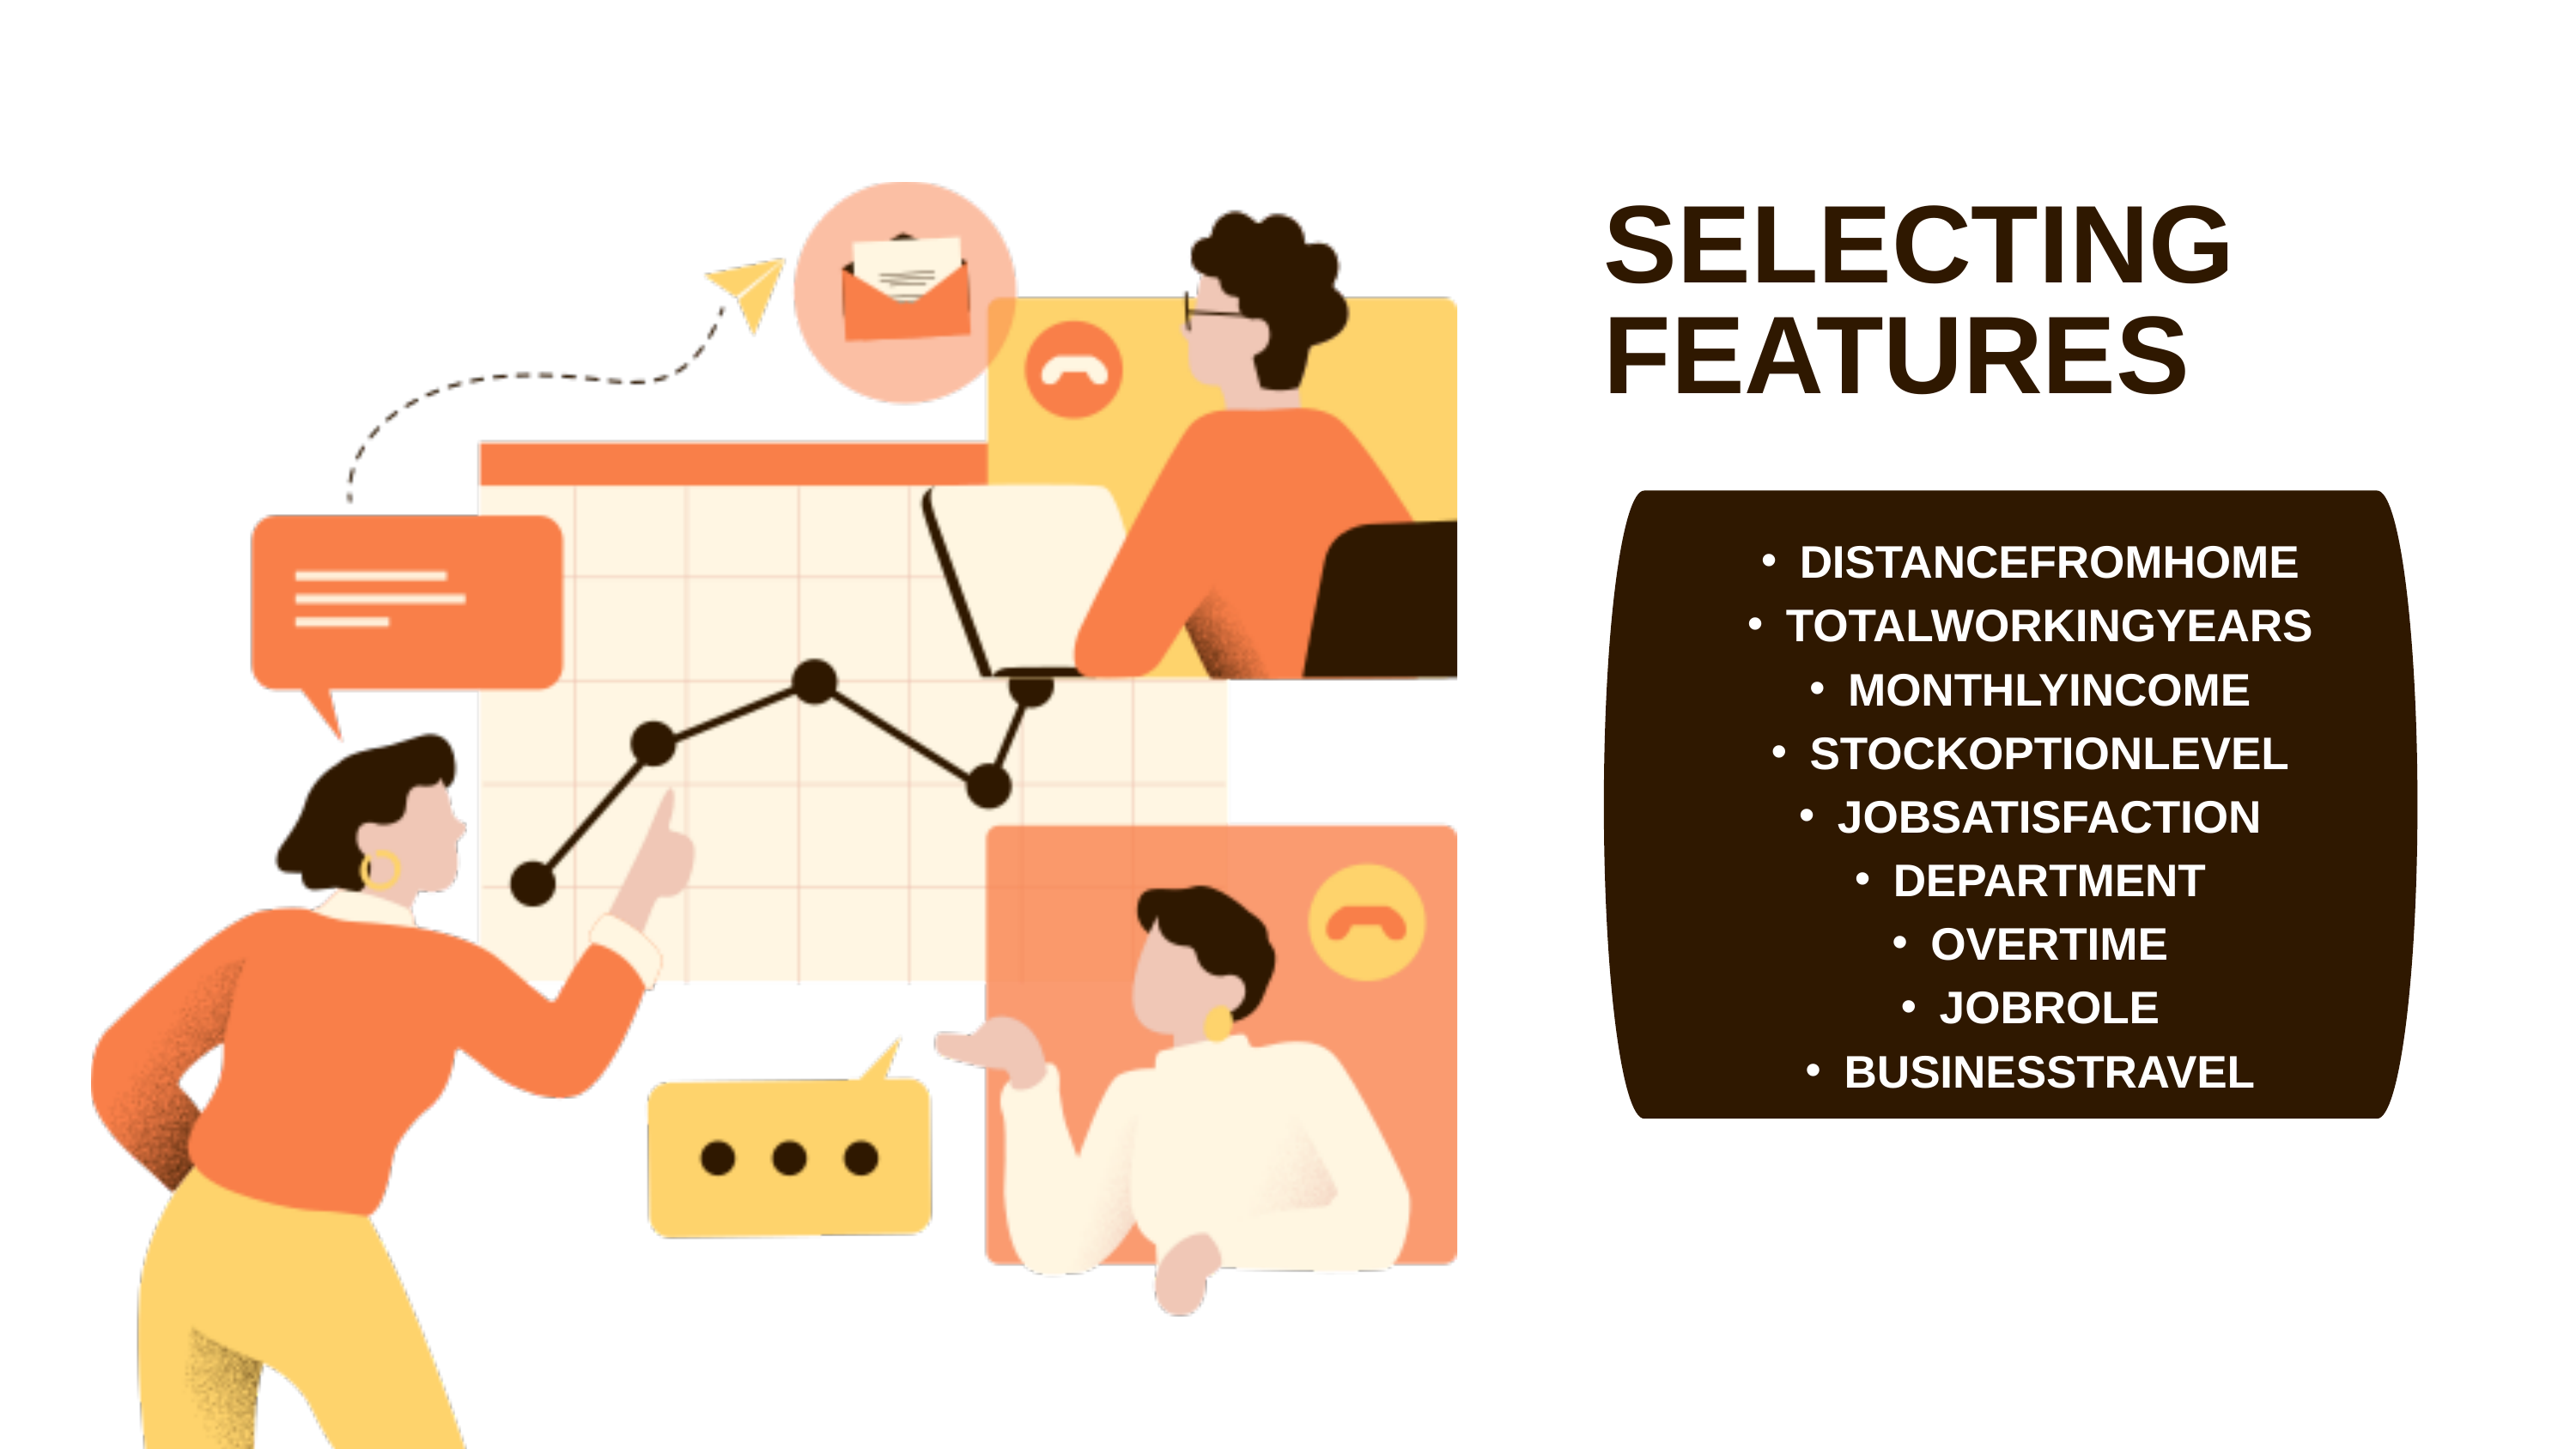

SELECTING FEATURES

DISTANCEFROMHOME
TOTALWORKINGYEARS
MONTHLYINCOME
STOCKOPTIONLEVEL
JOBSATISFACTION
DEPARTMENT
OVERTIME
JOBROLE
BUSINESSTRAVEL